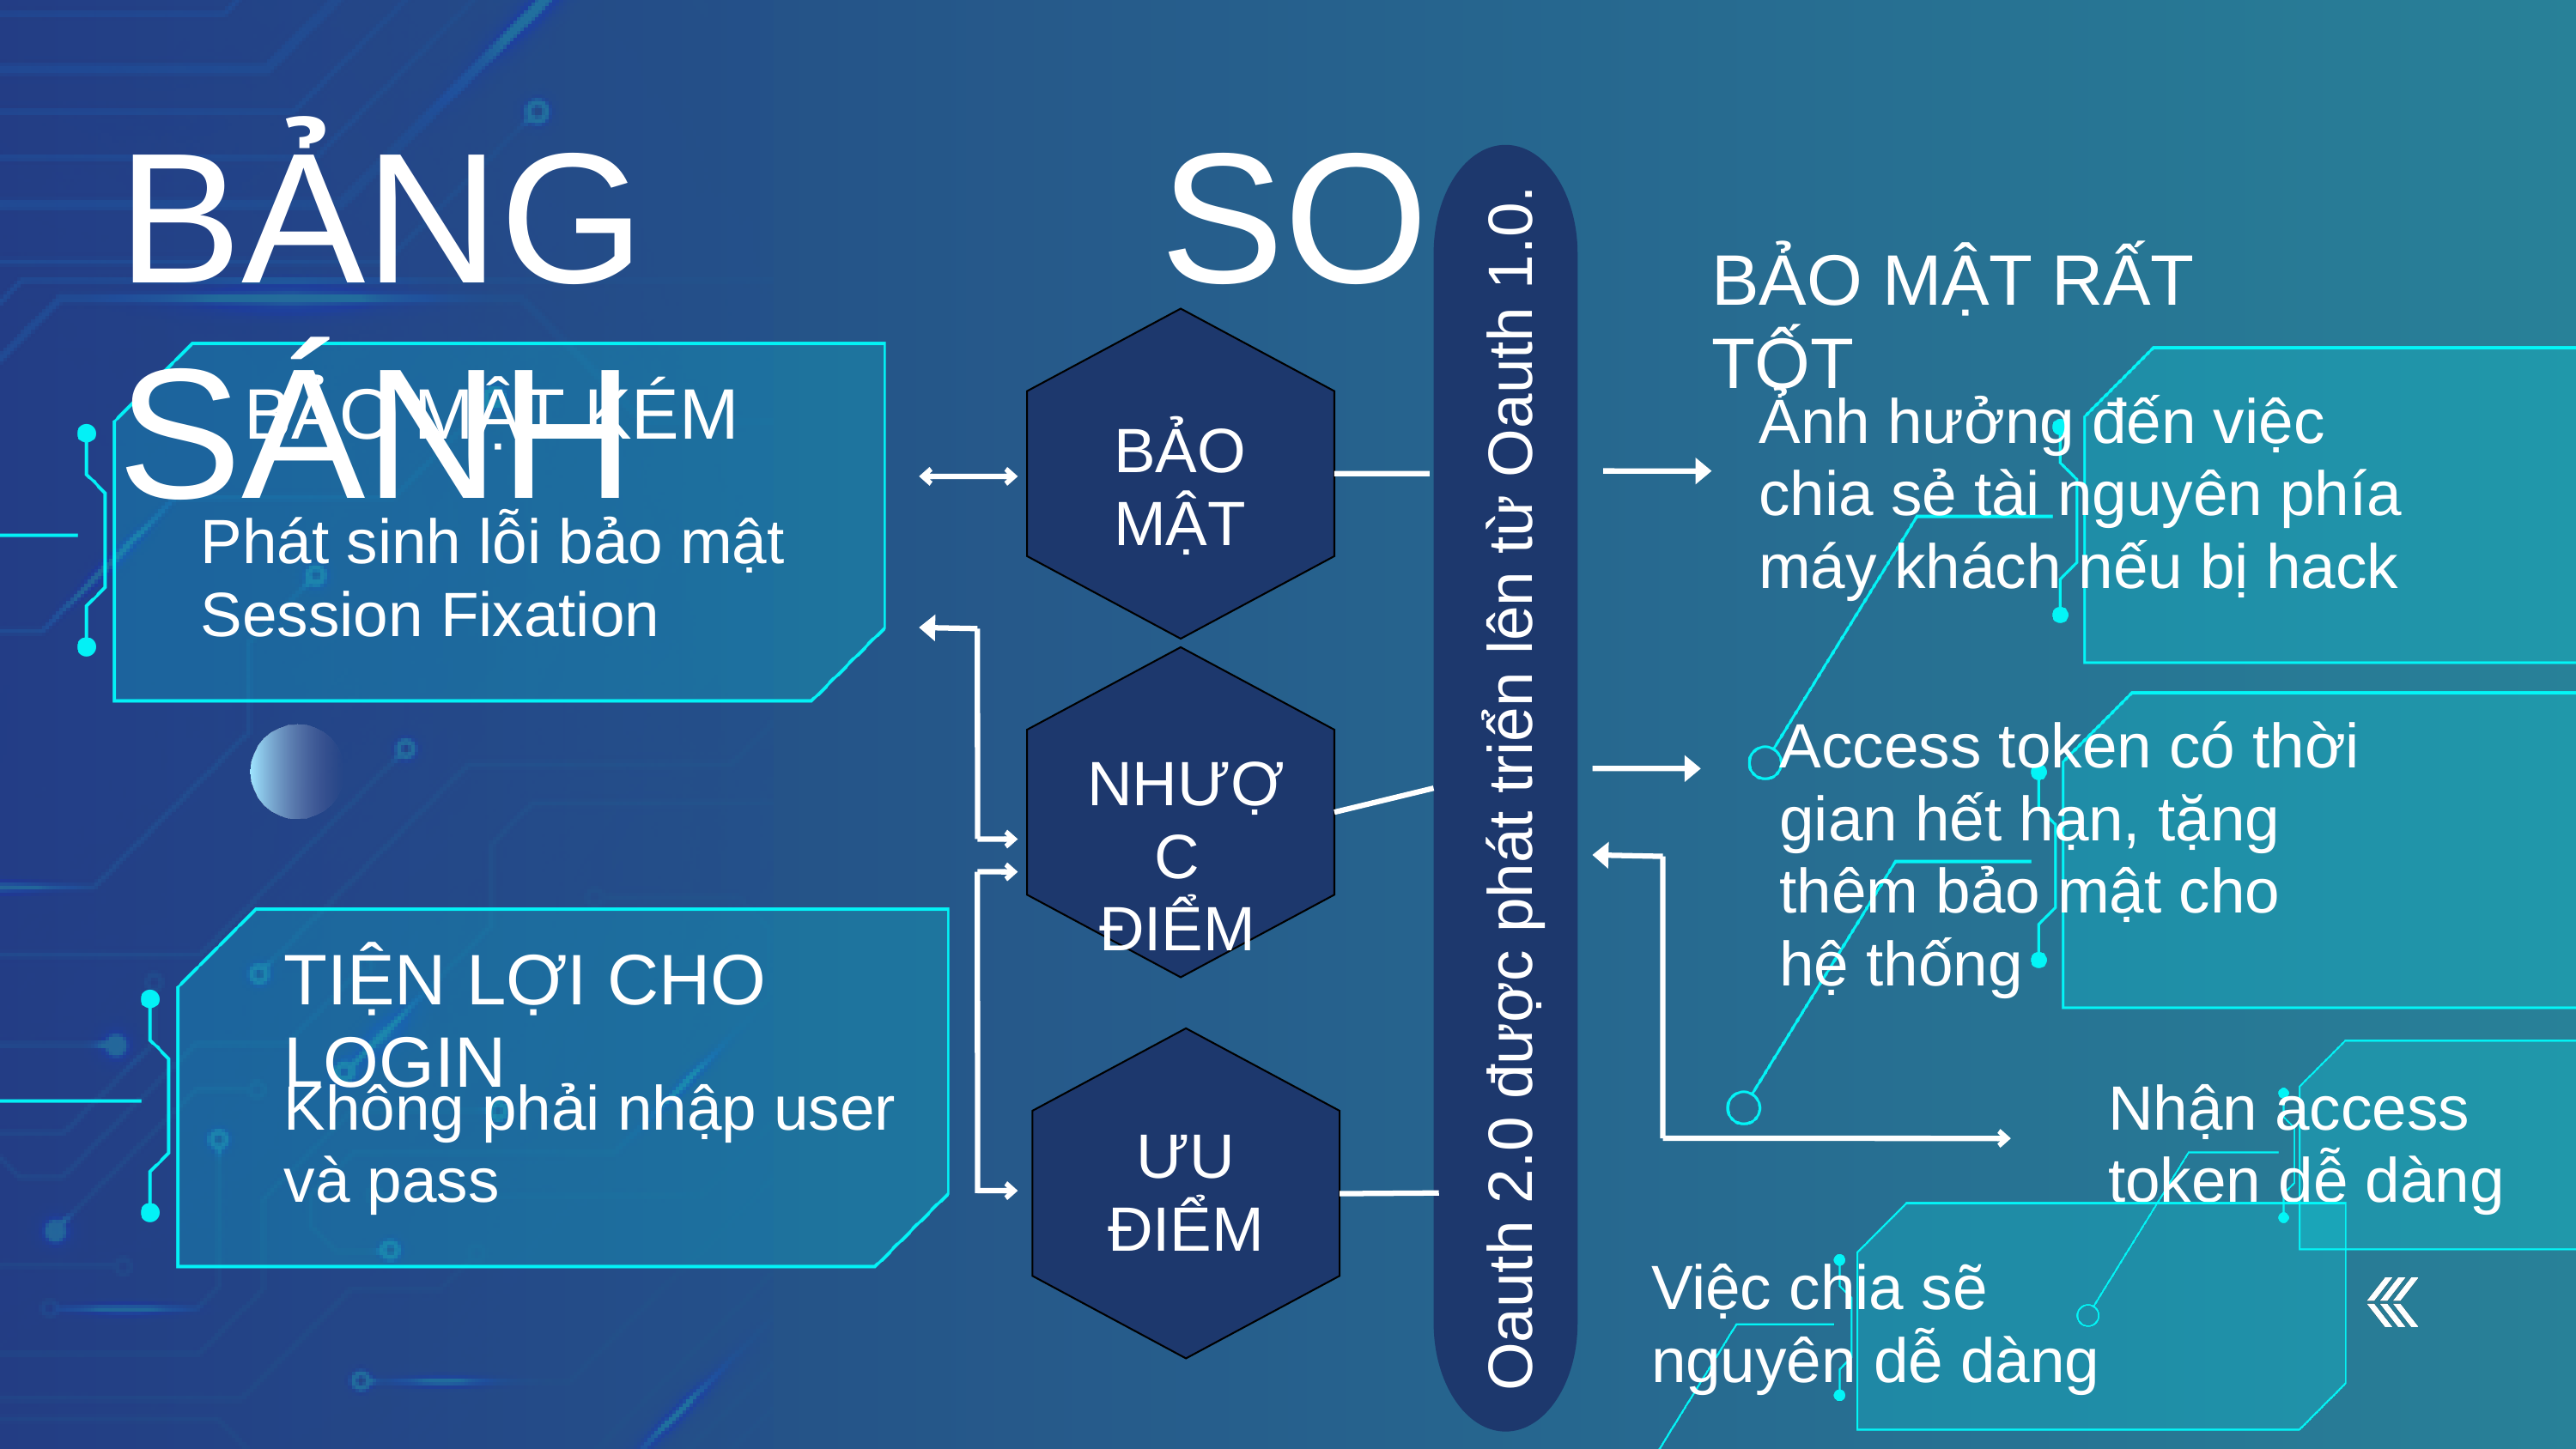

BẢNG SO SÁNH
BẢO MẬT RẤT TỐT

BẢO MẬT KÉM
Ảnh hưởng đến việc chia sẻ tài nguyên phía máy khách nếu bị hack
BẢO MẬT

Phát sinh lỗi bảo mật
Session Fixation

Access token có thời gian hết hạn, tặng thêm bảo mật cho hệ thống

Oauth 2.0 được phát triển lên từ Oauth 1.0.

NHƯỢC  ĐIỂM

TIỆN LỢI CHO LOGIN

Không phải nhập user và pass

Nhận access token dễ dàng
ƯU ĐIỂM

Việc chia sẽ nguyên dễ dàng